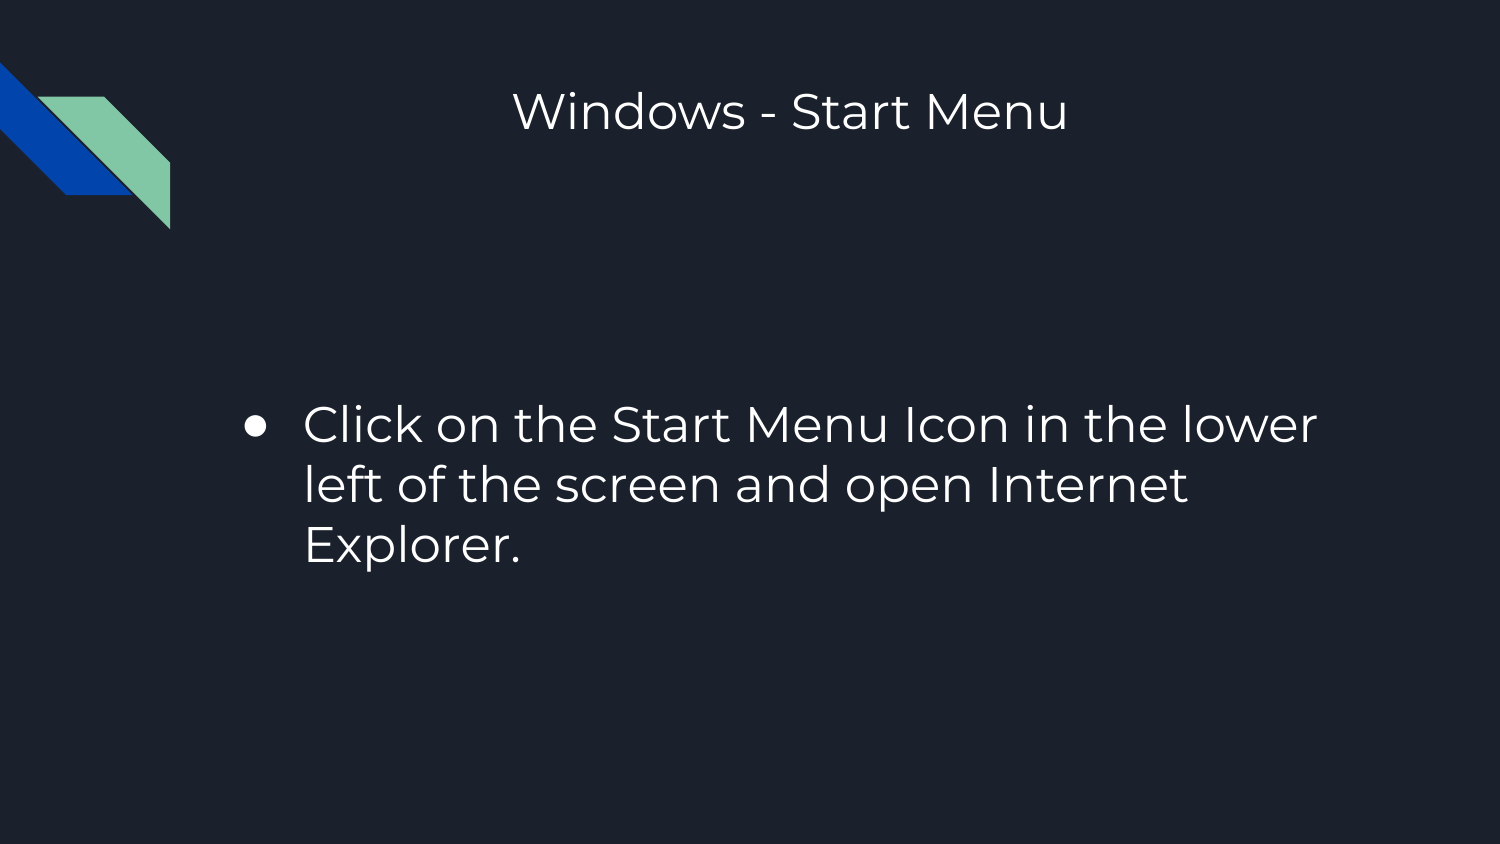

# Windows - Start Menu

Click on the Start Menu Icon in the lower left of the screen and open Internet Explorer.